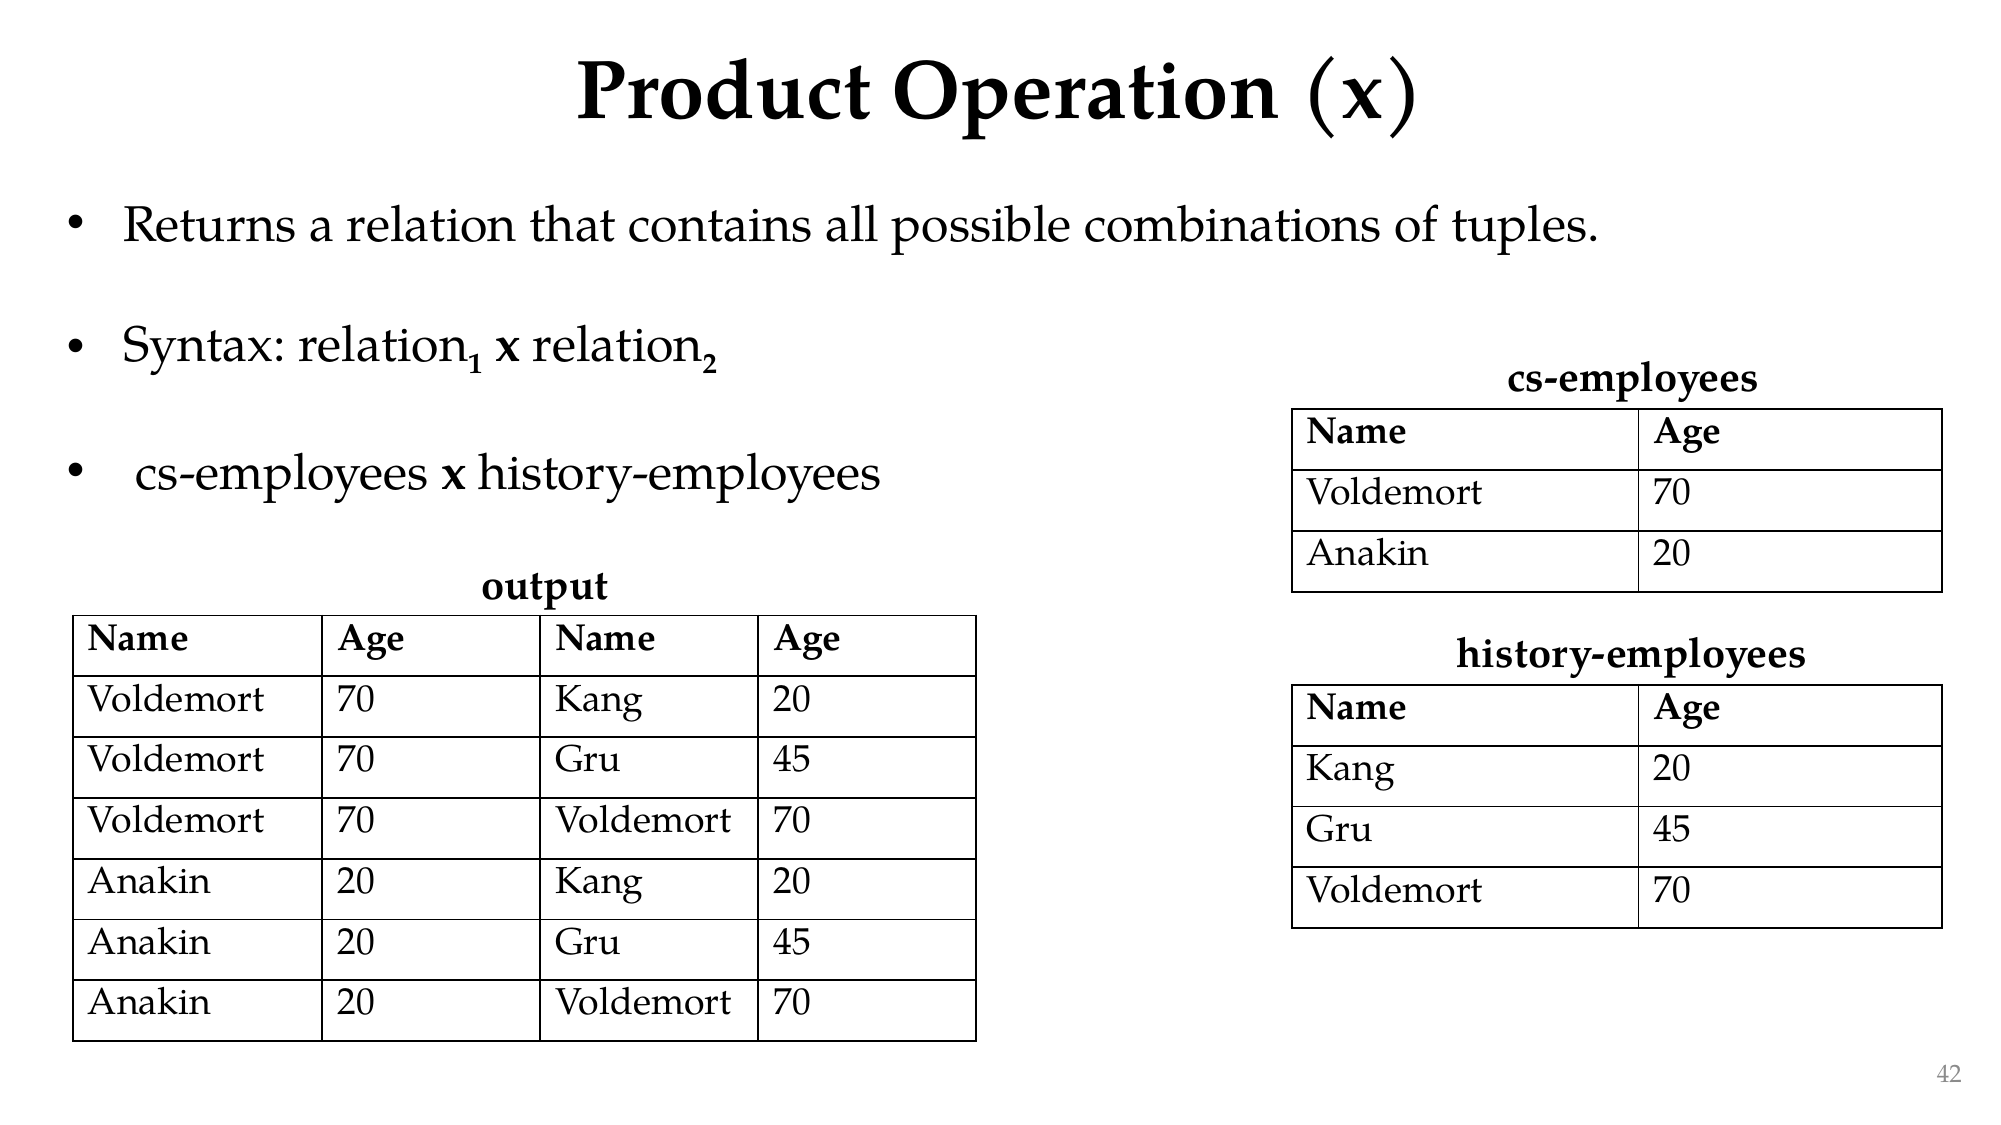

# Product Operation (x)
Returns a relation that contains all possible combinations of tuples.

Syntax: relation1 x relation2

 cs-employees x history-employees
cs-employees
| Name | Age |
| --- | --- |
| Voldemort | 70 |
| Anakin | 20 |
output
| Name | Age | Name | Age |
| --- | --- | --- | --- |
| Voldemort | 70 | Kang | 20 |
| Voldemort | 70 | Gru | 45 |
| Voldemort | 70 | Voldemort | 70 |
| Anakin | 20 | Kang | 20 |
| Anakin | 20 | Gru | 45 |
| Anakin | 20 | Voldemort | 70 |
history-employees
| Name | Age |
| --- | --- |
| Kang | 20 |
| Gru | 45 |
| Voldemort | 70 |
42